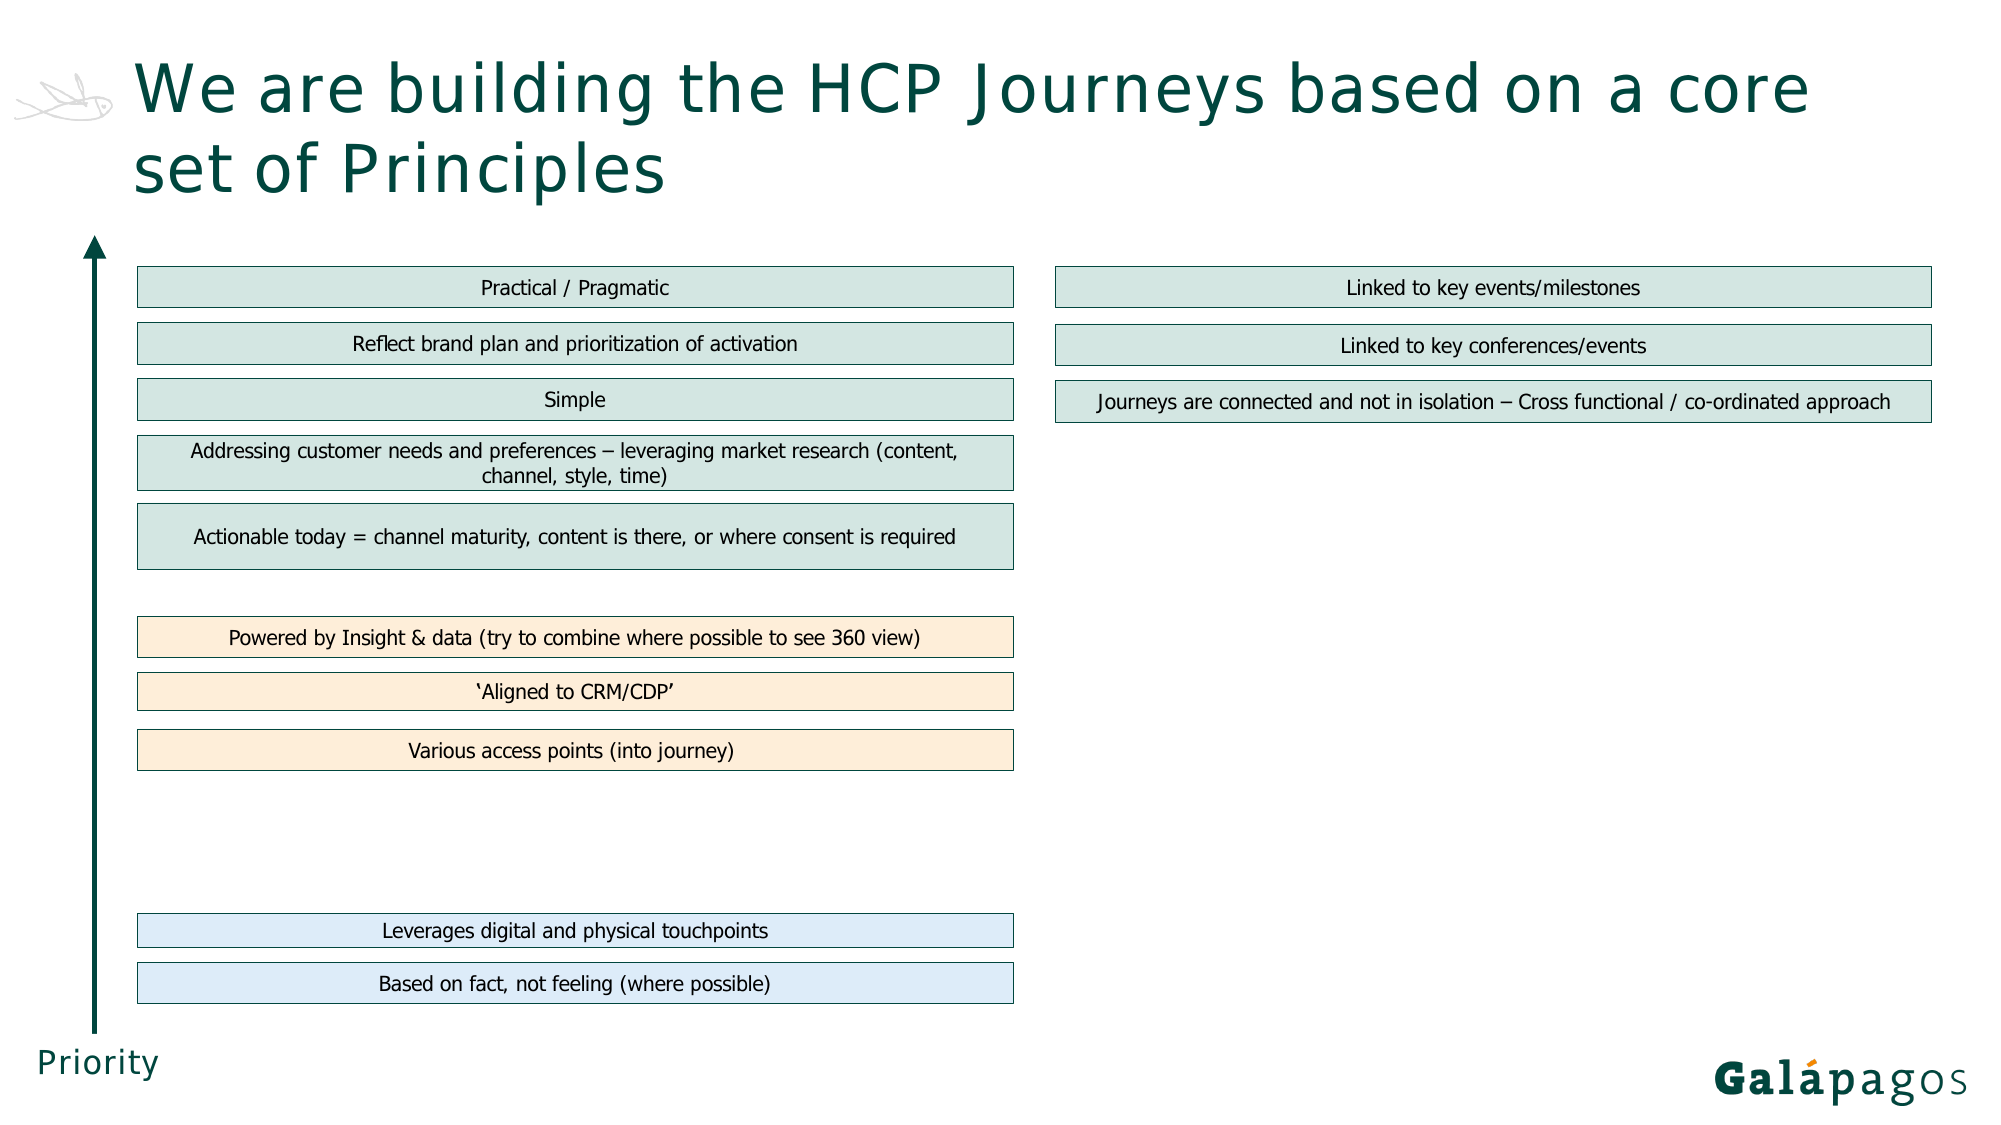

# We are building the HCP Journeys based on a core set of Principles
Practical / Pragmatic
Linked to key events/milestones
Reflect brand plan and prioritization of activation
Linked to key conferences/events
Simple
Journeys are connected and not in isolation – Cross functional / co-ordinated approach
Addressing customer needs and preferences – leveraging market research (content, channel, style, time)
Actionable today = channel maturity, content is there, or where consent is required
Powered by Insight & data (try to combine where possible to see 360 view)
‘Aligned to CRM/CDP’
Various access points (into journey)
Leverages digital and physical touchpoints
Based on fact, not feeling (where possible)
Priority